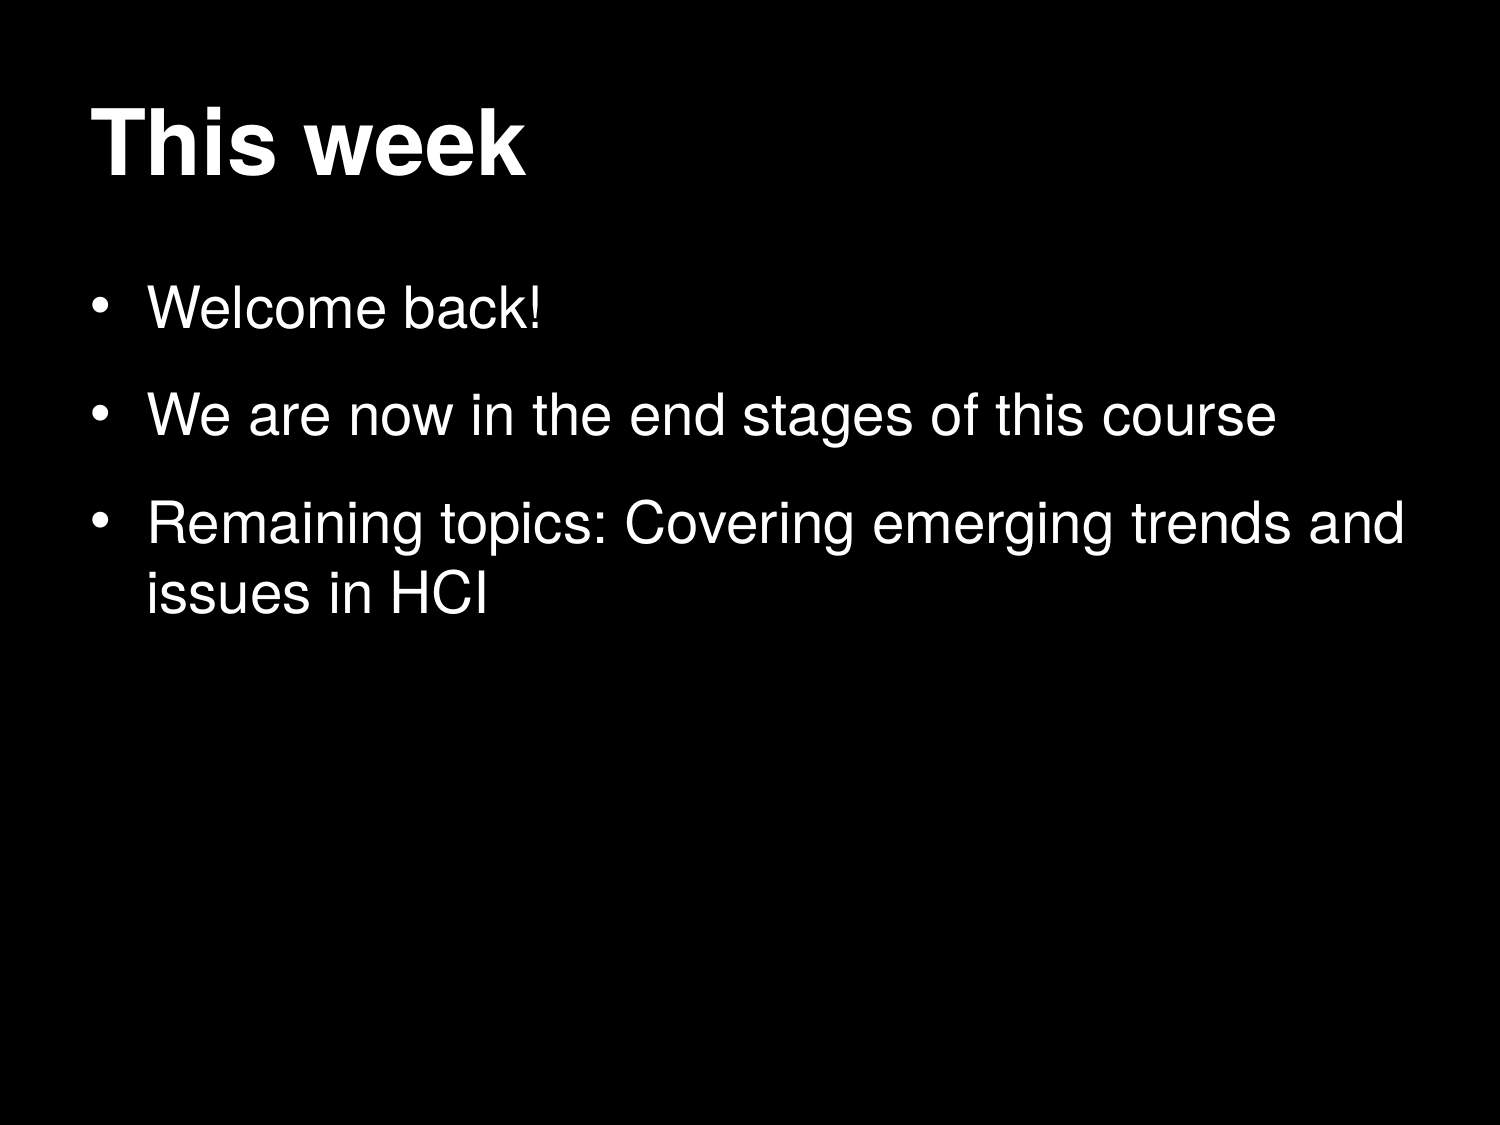

# This week
Welcome back!
We are now in the end stages of this course
Remaining topics: Covering emerging trends and issues in HCI